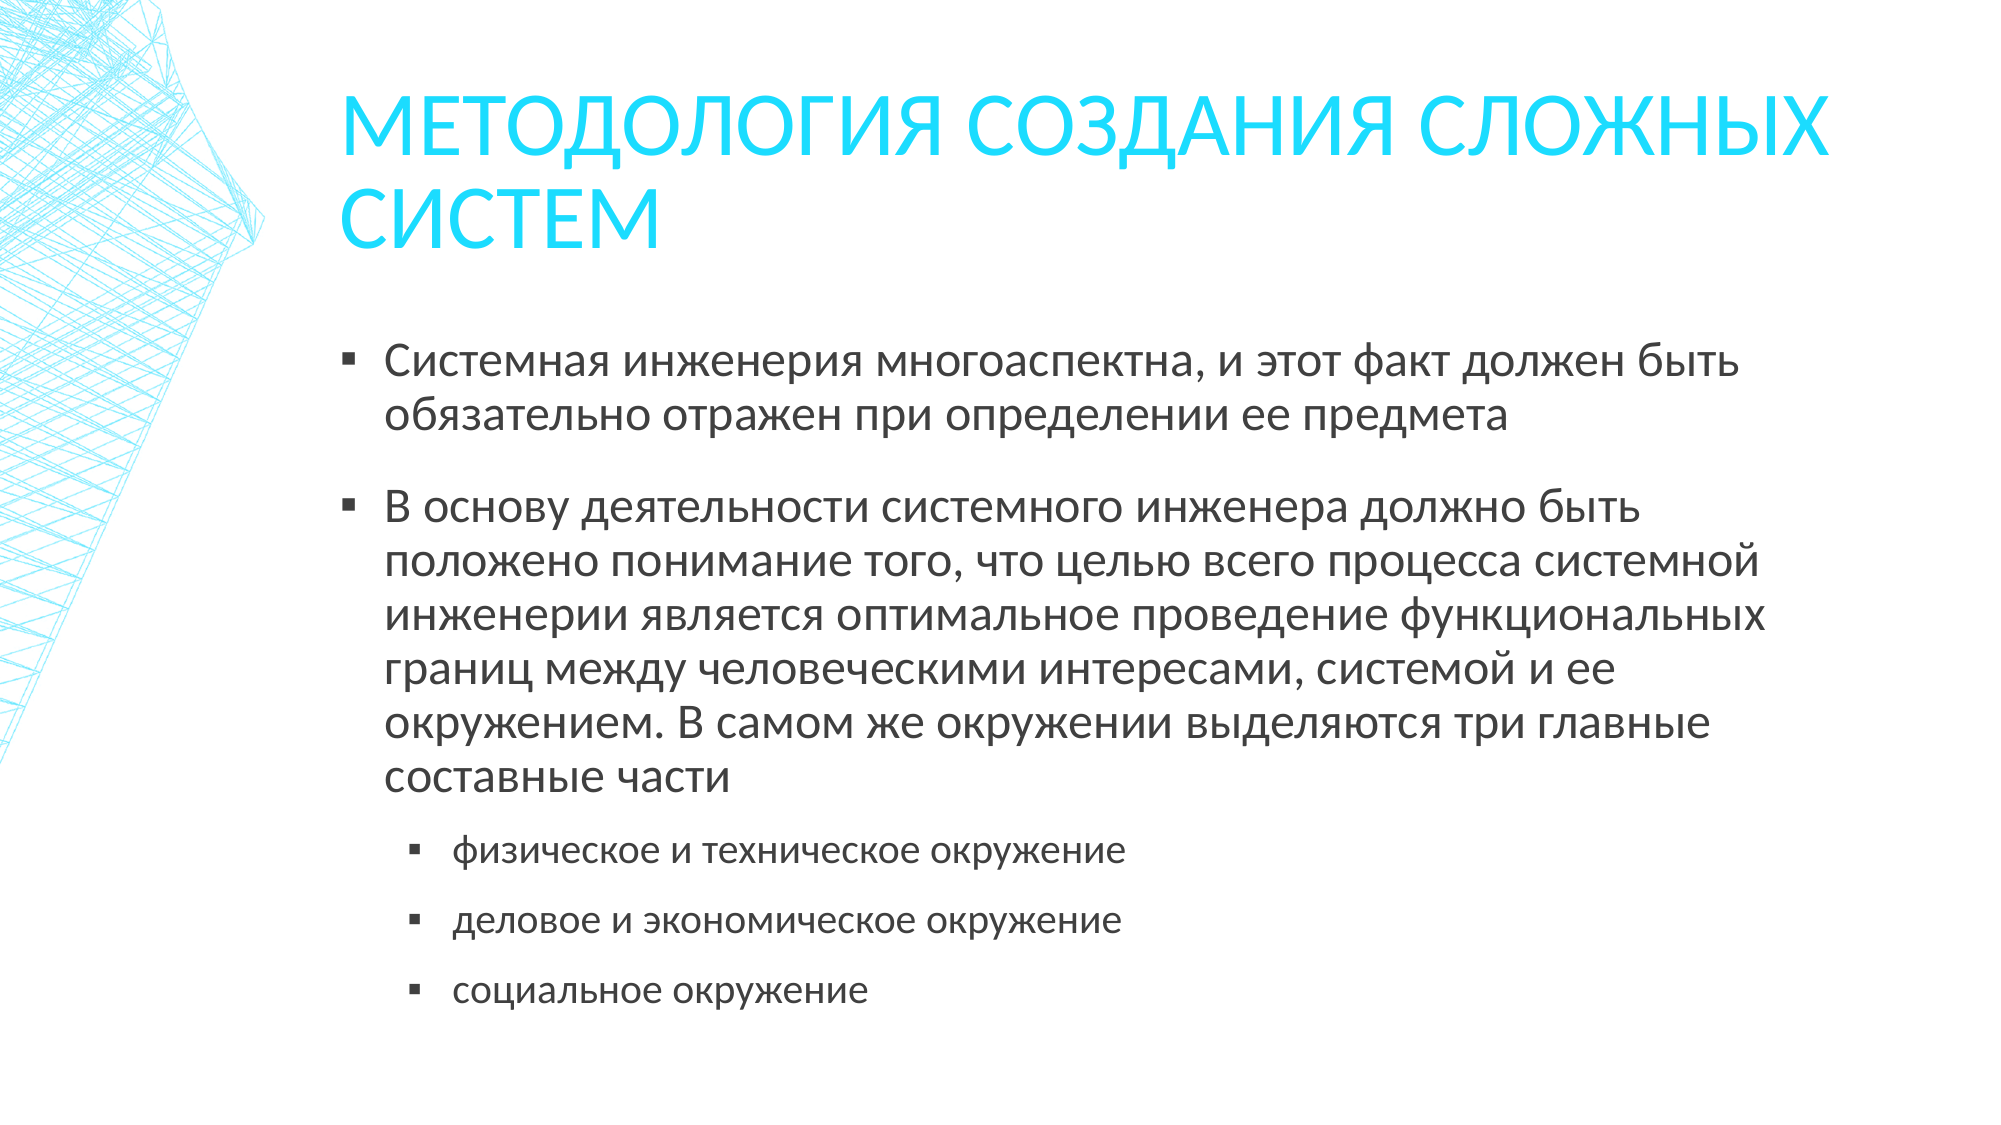

# методология создания сложных систем
Системная инженерия многоаспектна, и этот факт должен быть обязательно отражен при определении ее предмета
В основу деятельности системного инженера должно быть положено понимание того, что целью всего процесса системной инженерии является оптимальное проведение функциональных границ между человеческими интересами, системой и ее окружением. В самом же окружении выделяются три главные составные части
физическое и техническое окружение
деловое и экономическое окружение
социальное окружение